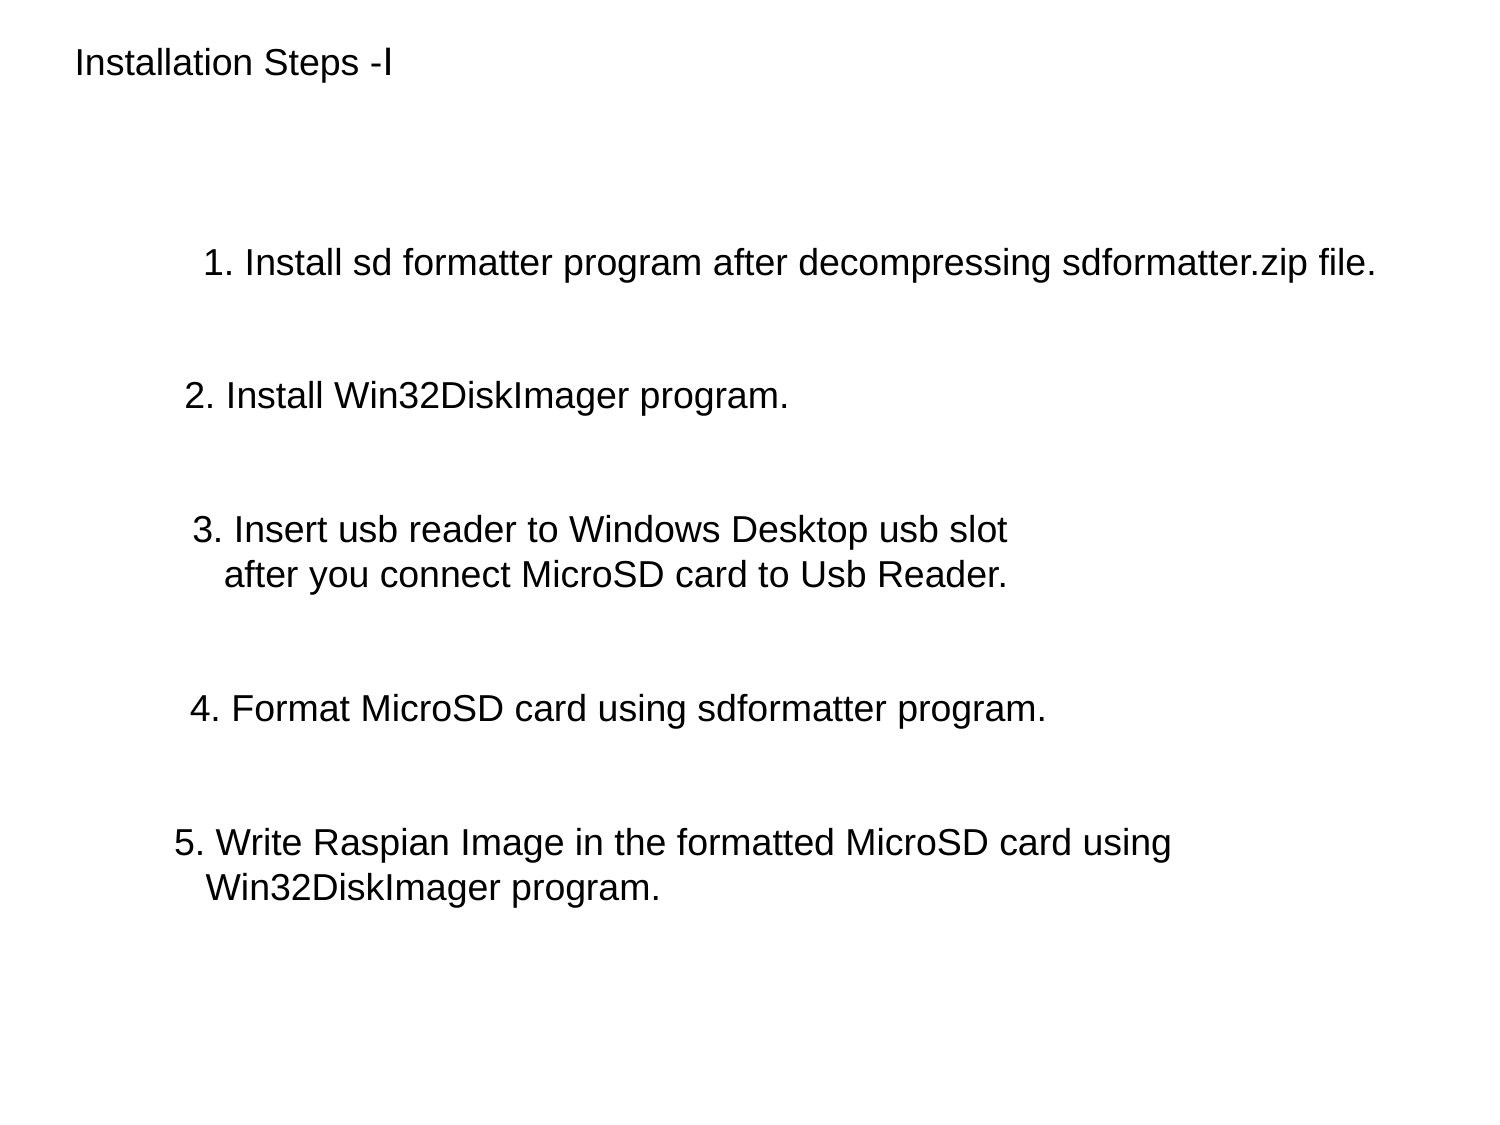

Installation Steps -Ⅰ
1. Install sd formatter program after decompressing sdformatter.zip file.
2. Install Win32DiskImager program.
3. Insert usb reader to Windows Desktop usb slot
   after you connect MicroSD card to Usb Reader.
4. Format MicroSD card using sdformatter program.
5. Write Raspian Image in the formatted MicroSD card using
   Win32DiskImager program.